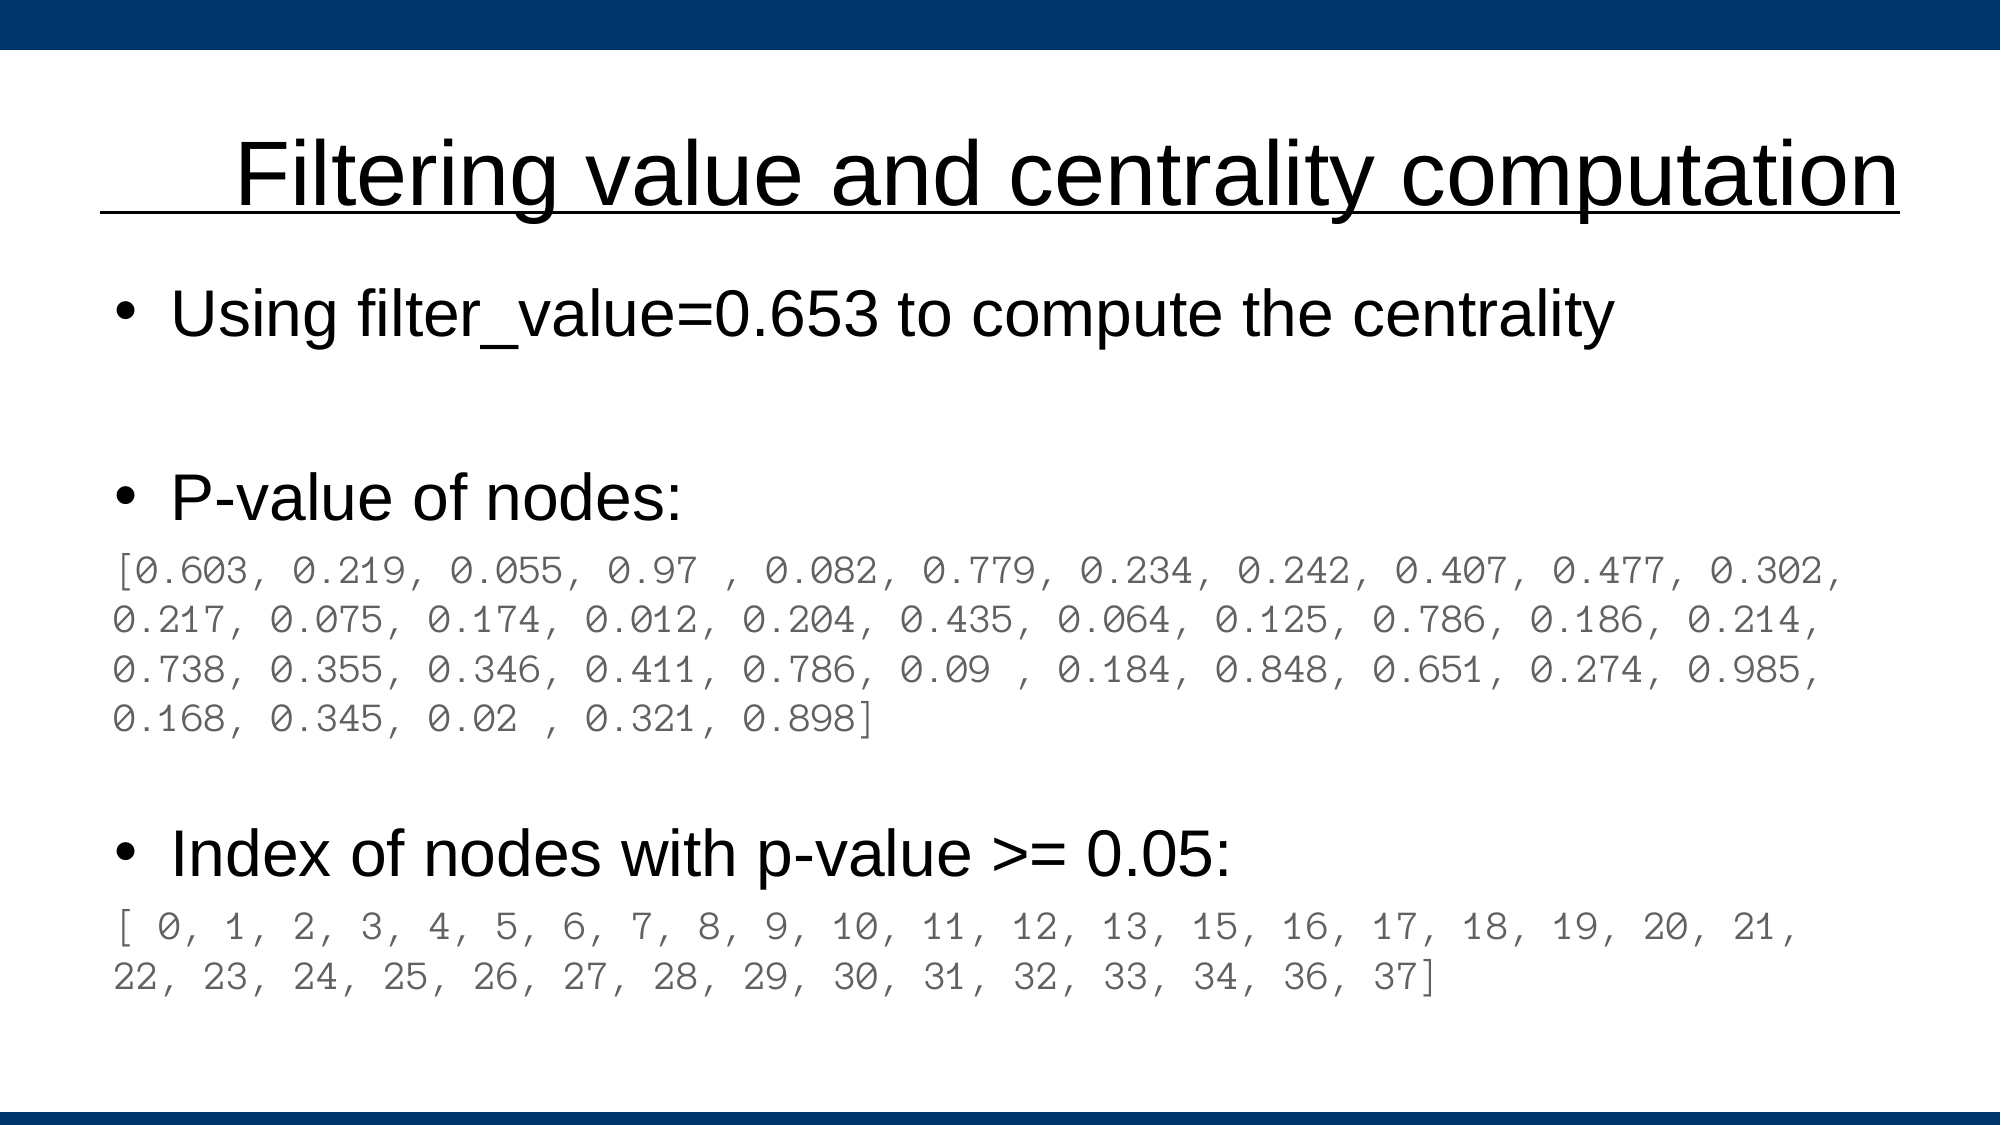

# Filtering value and centrality computation
Using filter_value=0.653 to compute the centrality

P-value of nodes:
[0.603, 0.219, 0.055, 0.97 , 0.082, 0.779, 0.234, 0.242, 0.407, 0.477, 0.302, 0.217, 0.075, 0.174, 0.012, 0.204, 0.435, 0.064, 0.125, 0.786, 0.186, 0.214, 0.738, 0.355, 0.346, 0.411, 0.786, 0.09 , 0.184, 0.848, 0.651, 0.274, 0.985, 0.168, 0.345, 0.02 , 0.321, 0.898]

Index of nodes with p-value >= 0.05:
[ 0, 1, 2, 3, 4, 5, 6, 7, 8, 9, 10, 11, 12, 13, 15, 16, 17, 18, 19, 20, 21, 22, 23, 24, 25, 26, 27, 28, 29, 30, 31, 32, 33, 34, 36, 37]